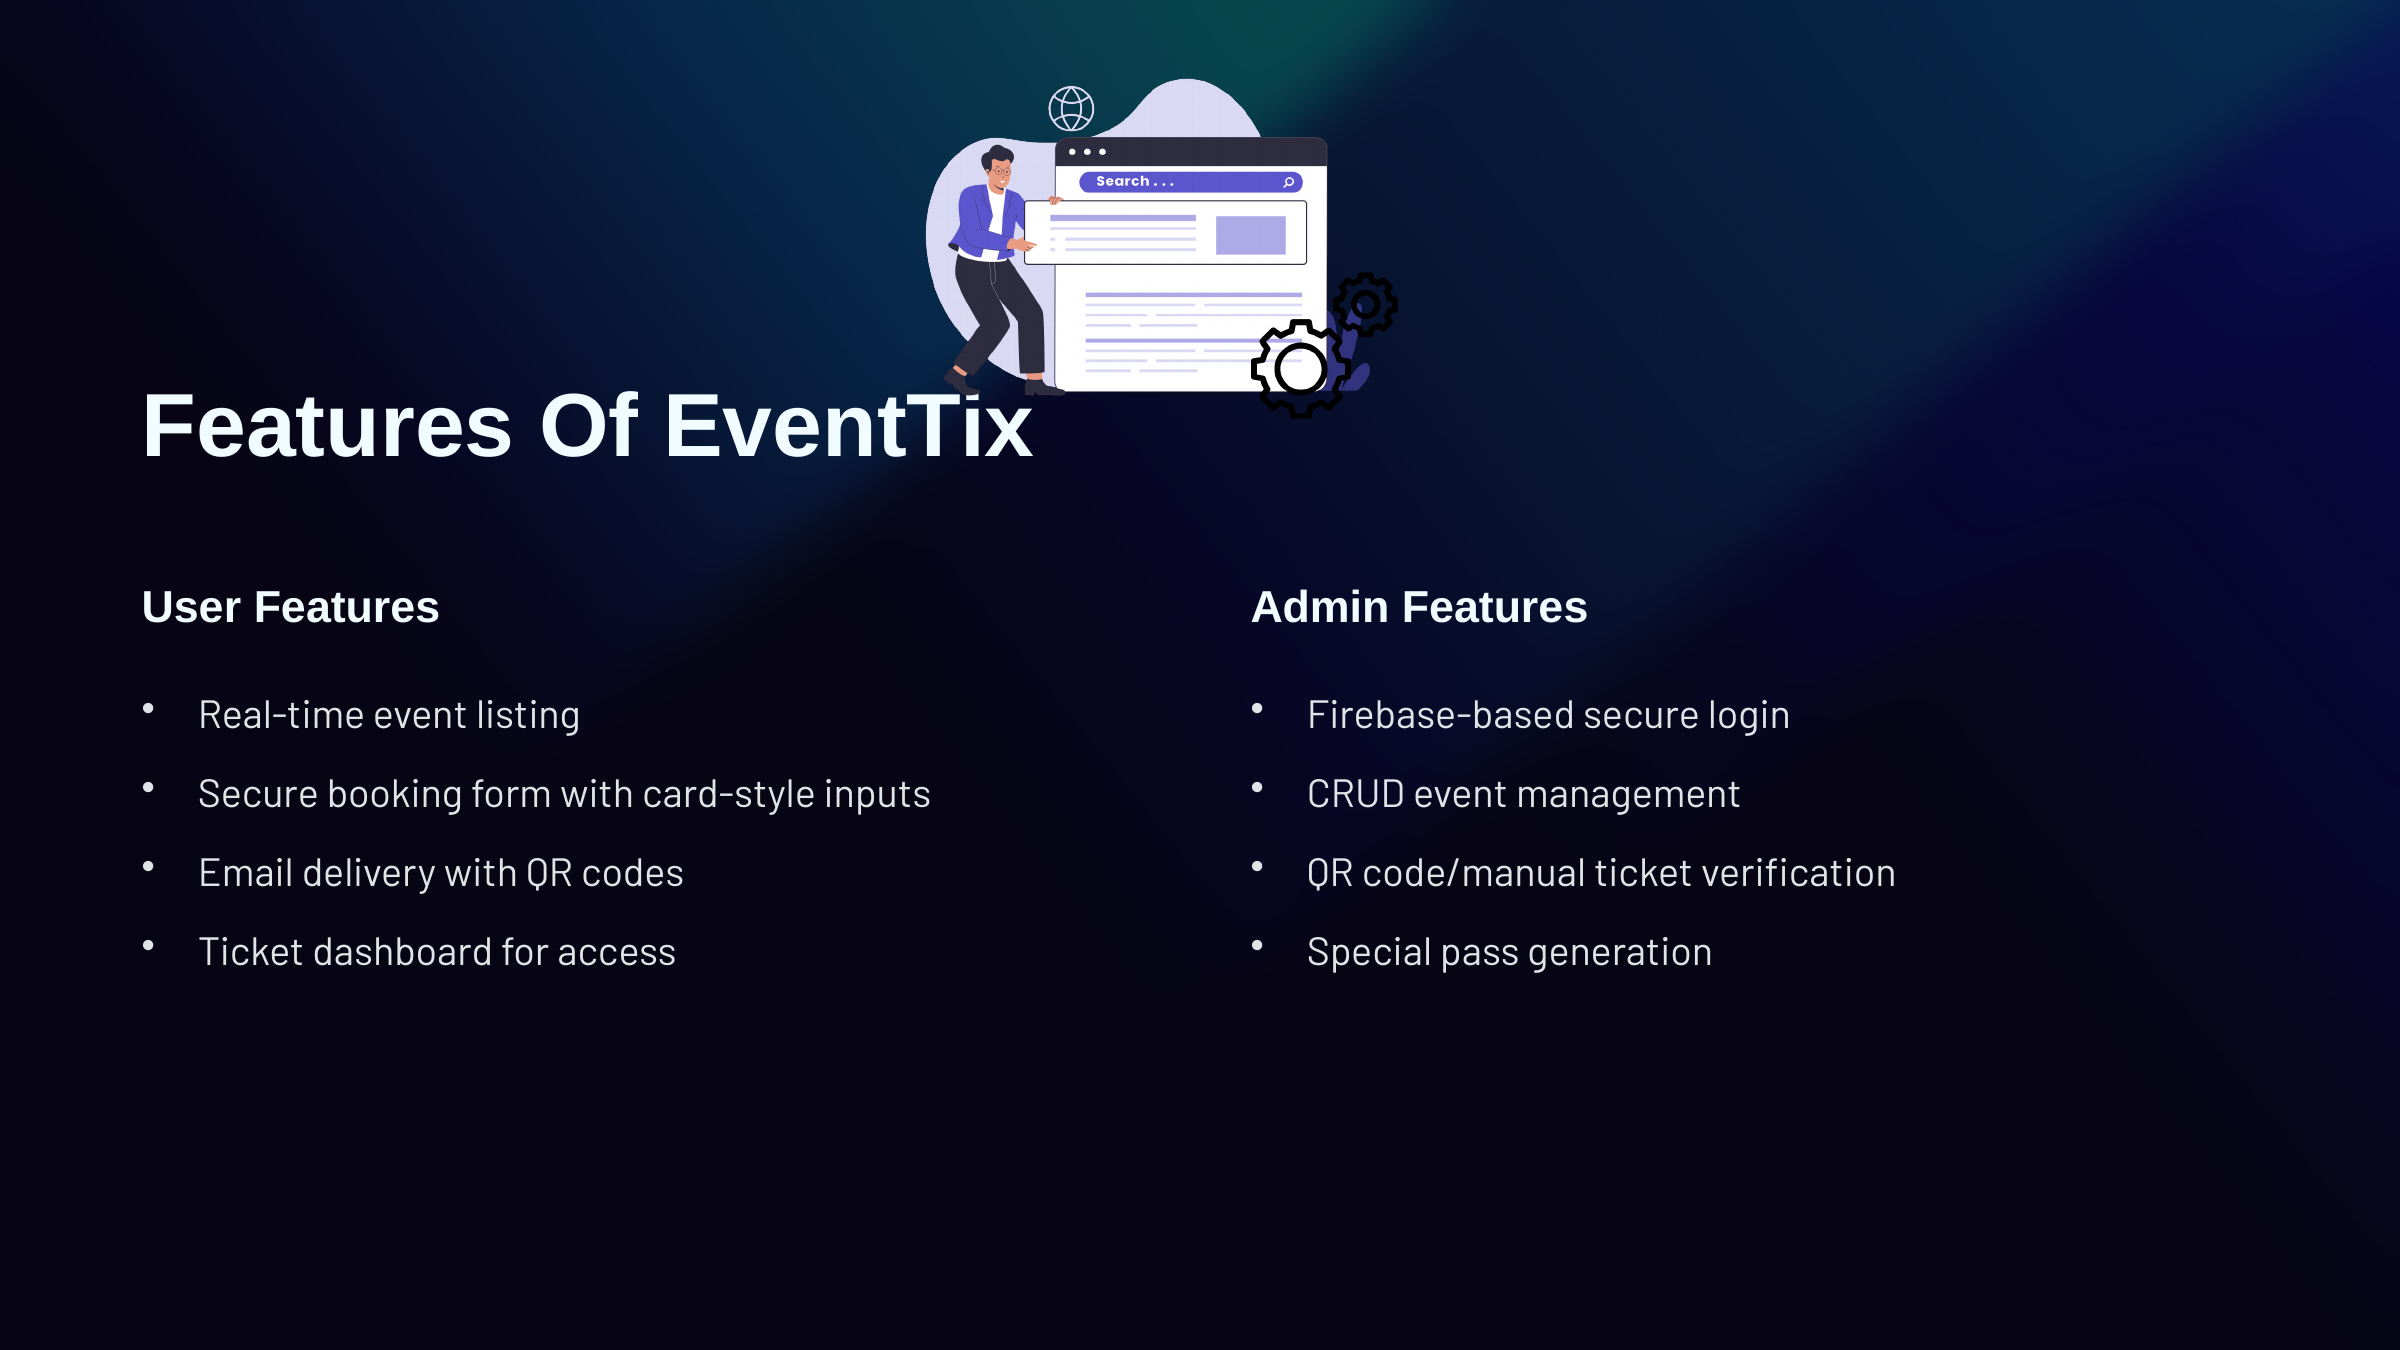

Features Of EventTix
User Features
Admin Features
Real-time event listing
Firebase-based secure login
Secure booking form with card-style inputs
CRUD event management
Email delivery with QR codes
QR code/manual ticket verification
Ticket dashboard for access
Special pass generation